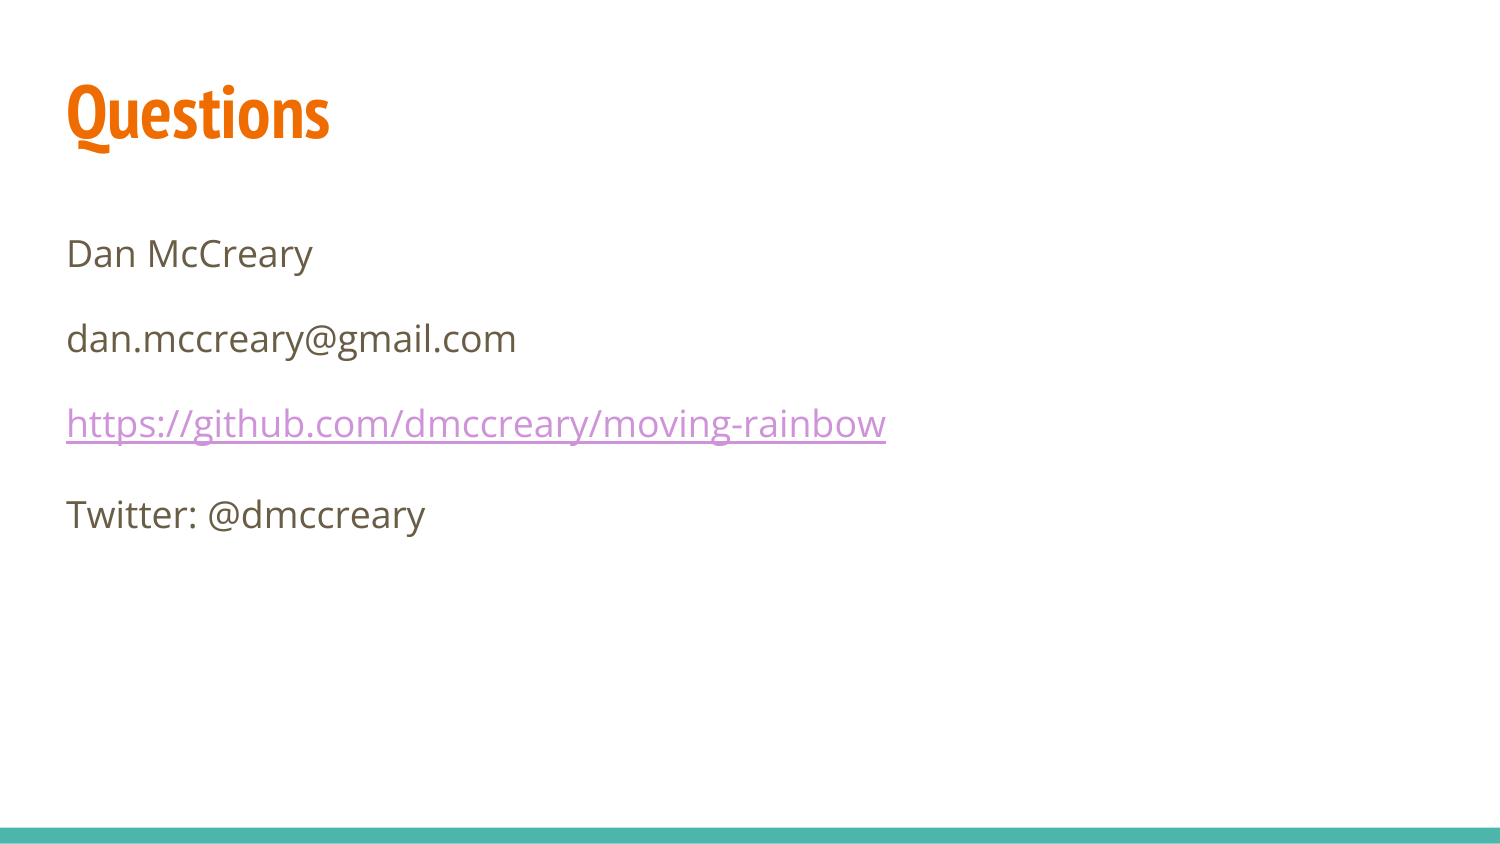

# Questions
Dan McCreary
dan.mccreary@gmail.com
https://github.com/dmccreary/moving-rainbow
Twitter: @dmccreary